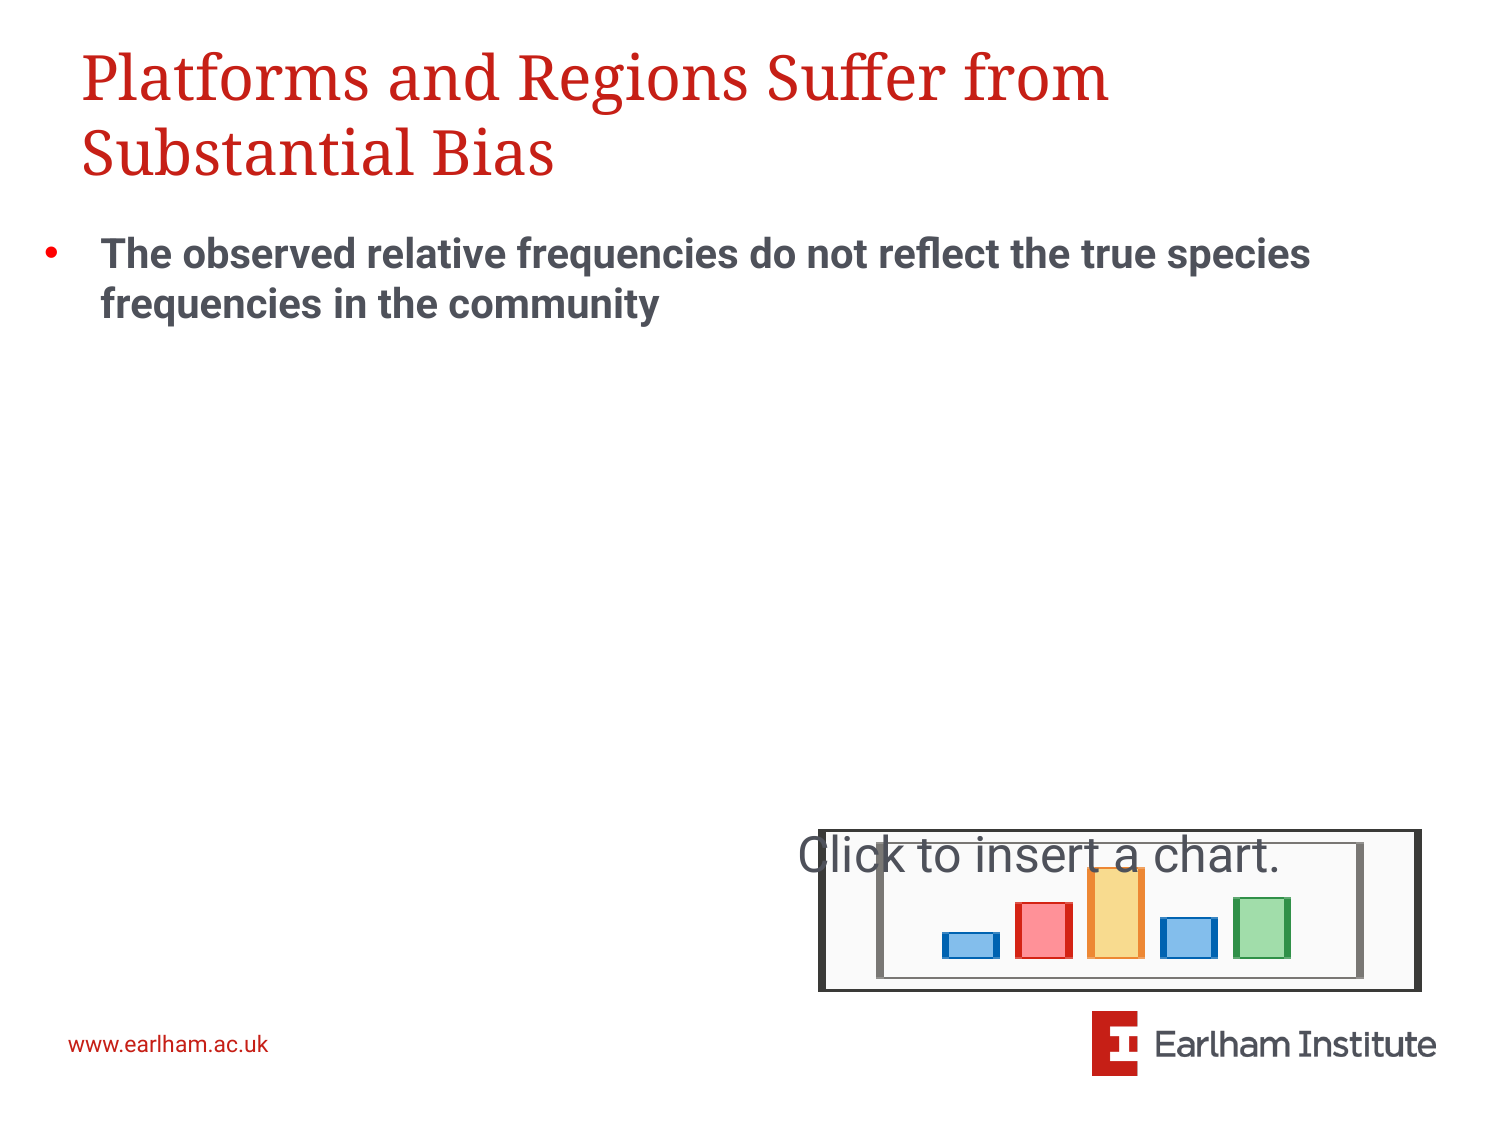

# Platforms and Regions Suffer from Substantial Bias
The observed relative frequencies do not reflect the true species frequencies in the community